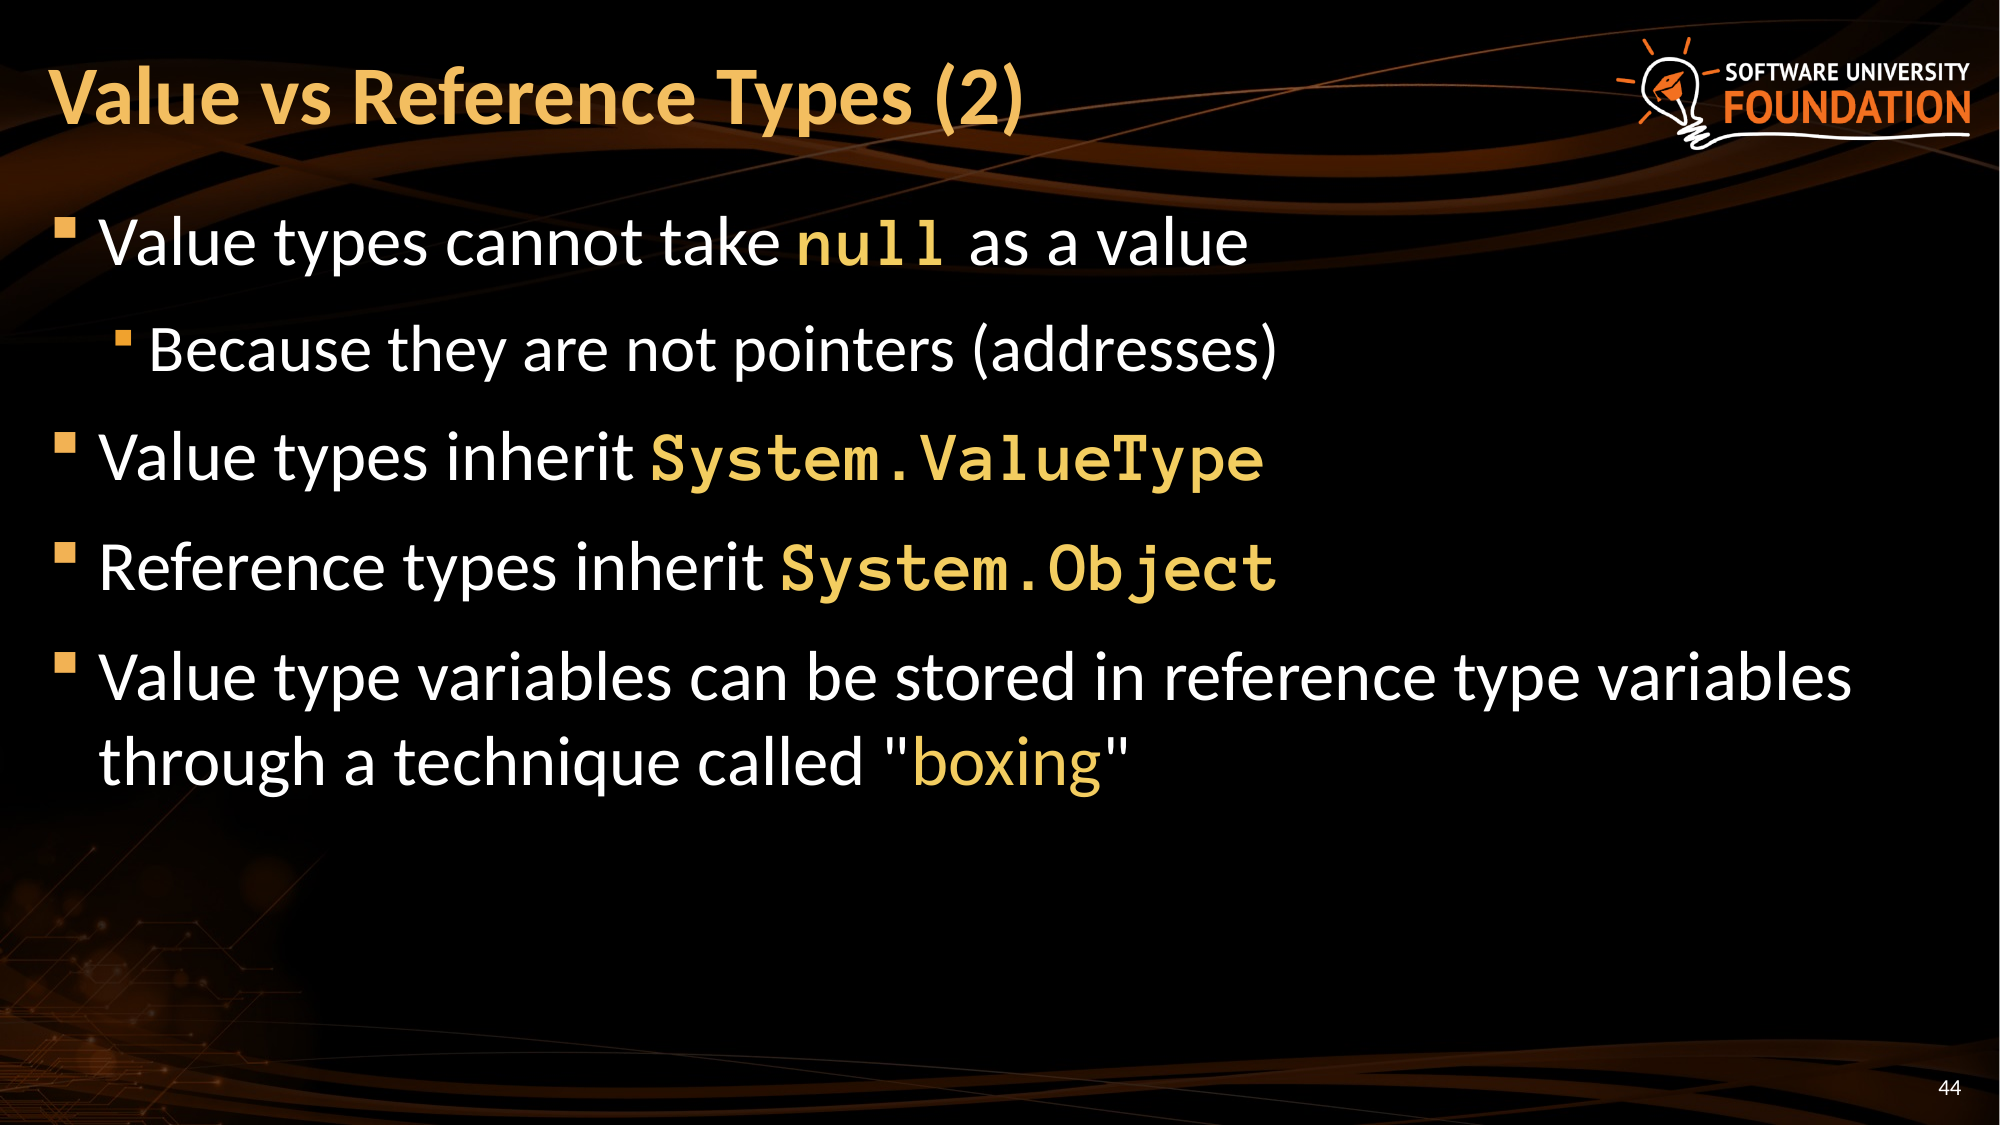

# Value vs Reference Types (2)
Value types cannot take null as a value
Because they are not pointers (addresses)
Value types inherit System.ValueType
Reference types inherit System.Object
Value type variables can be stored in reference type variables through a technique called "boxing"
44